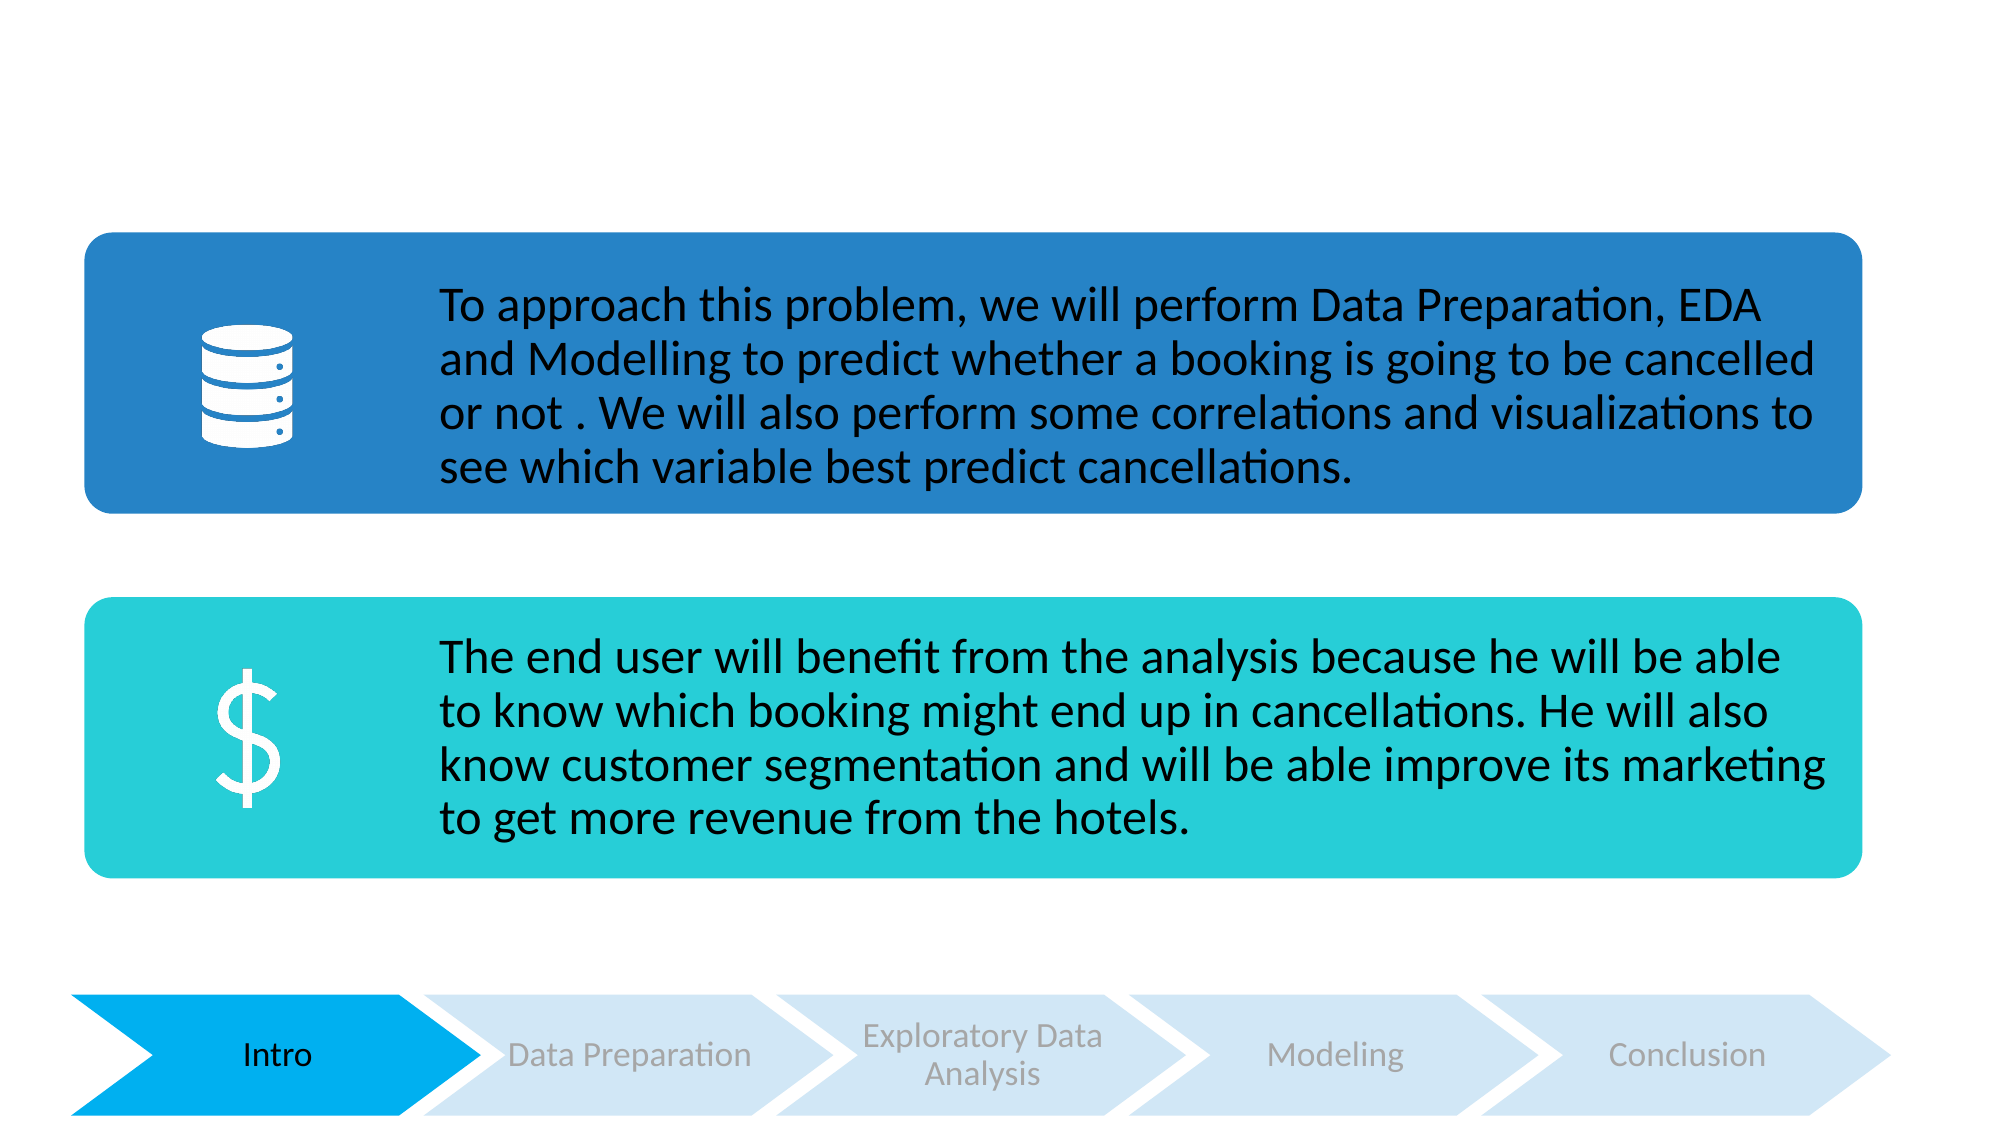

To approach this problem, we will perform Data Preparation, EDA and Modelling to predict whether a booking is going to be cancelled or not . We will also perform some correlations and visualizations to see which variable best predict cancellations.
The end user will benefit from the analysis because he will be able to know which booking might end up in cancellations. He will also know customer segmentation and will be able improve its marketing to get more revenue from the hotels.

Intro
Data Preparation
Exploratory Data Analysis
Modeling
Conclusion